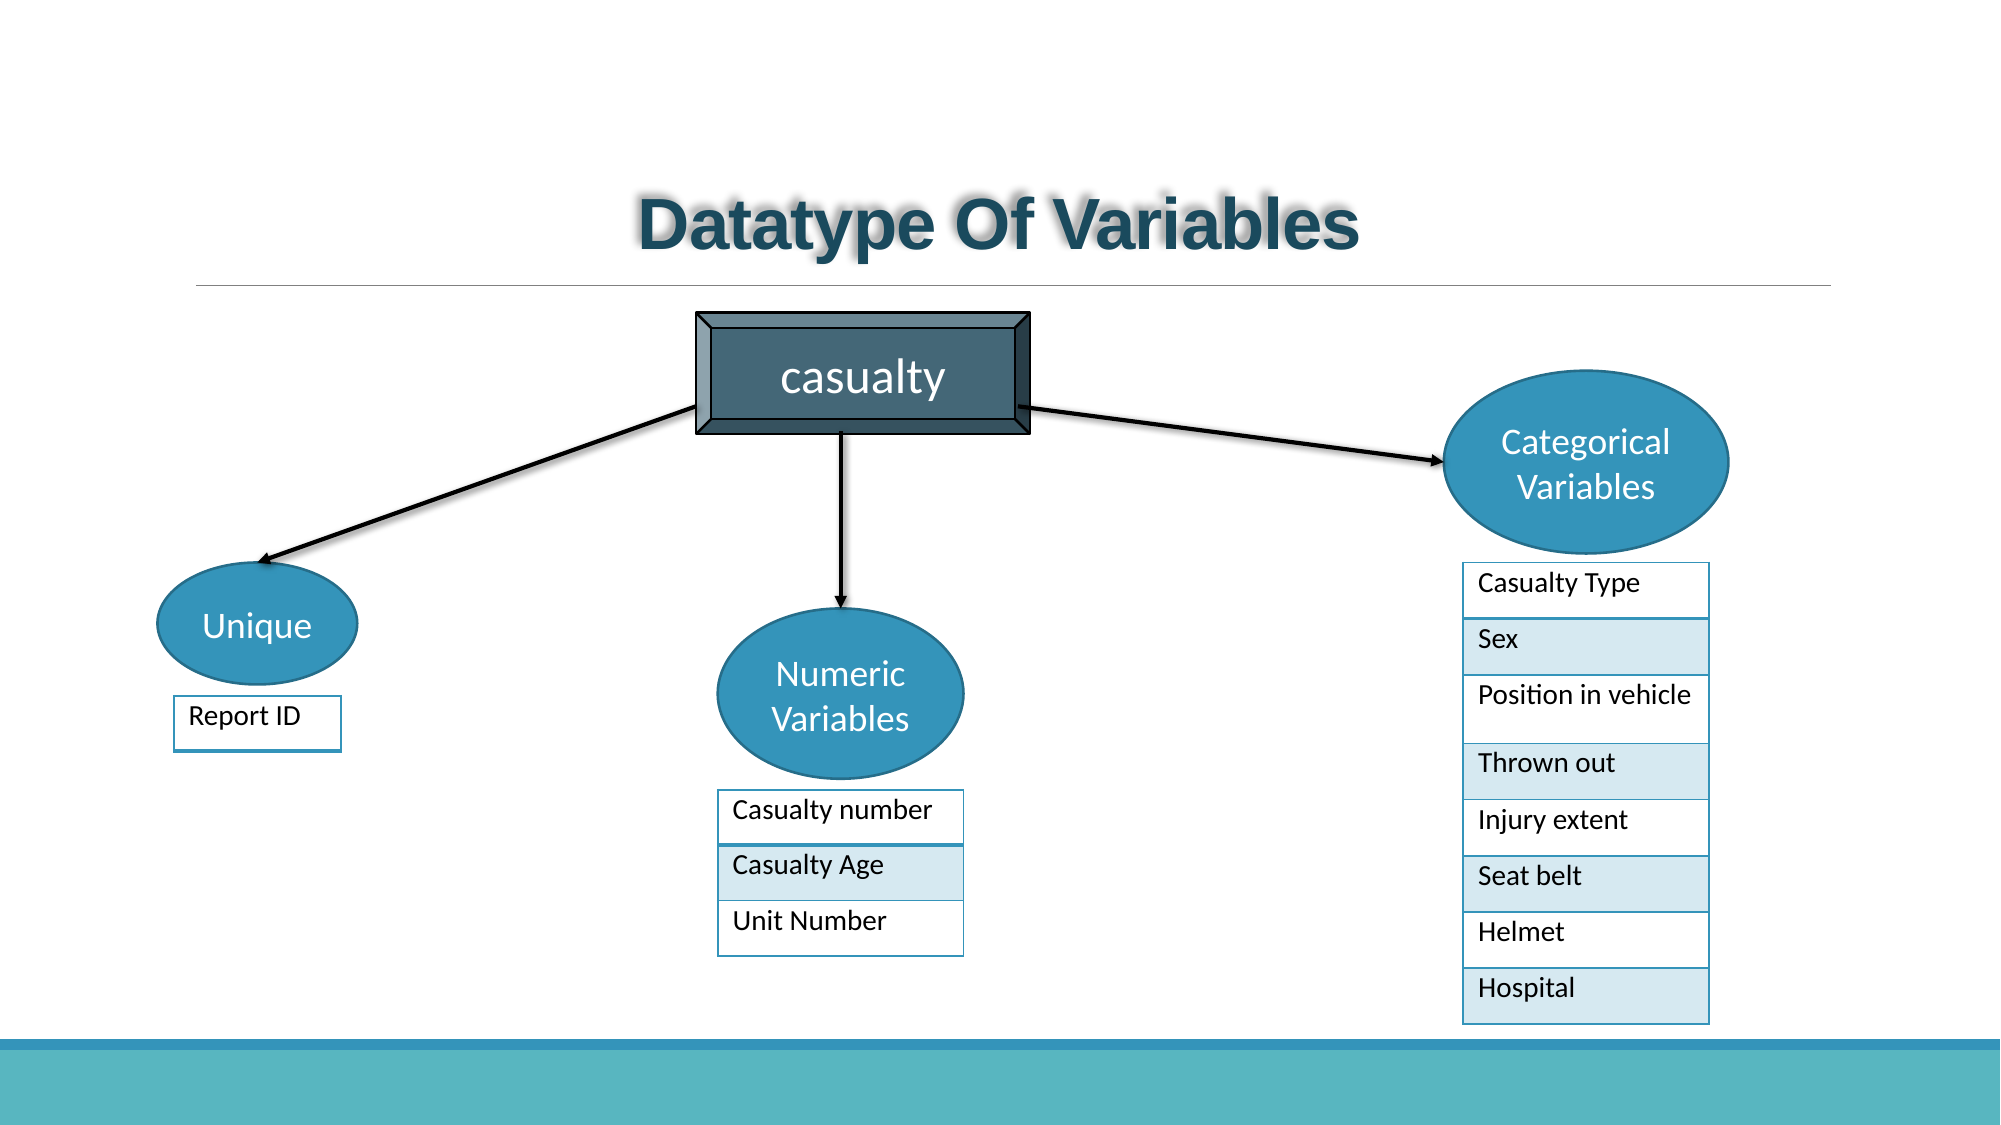

# Datatype Of Variables

casualty

Categorical Variables
Unique
Numeric Variables
| Casualty Type |
| --- |
| Sex |
| Position in vehicle |
| Thrown out |
| Injury extent |
| Seat belt |
| Helmet |
| Hospital |
| Report ID |
| --- |
| Casualty number |
| --- |
| Casualty Age |
| Unit Number |